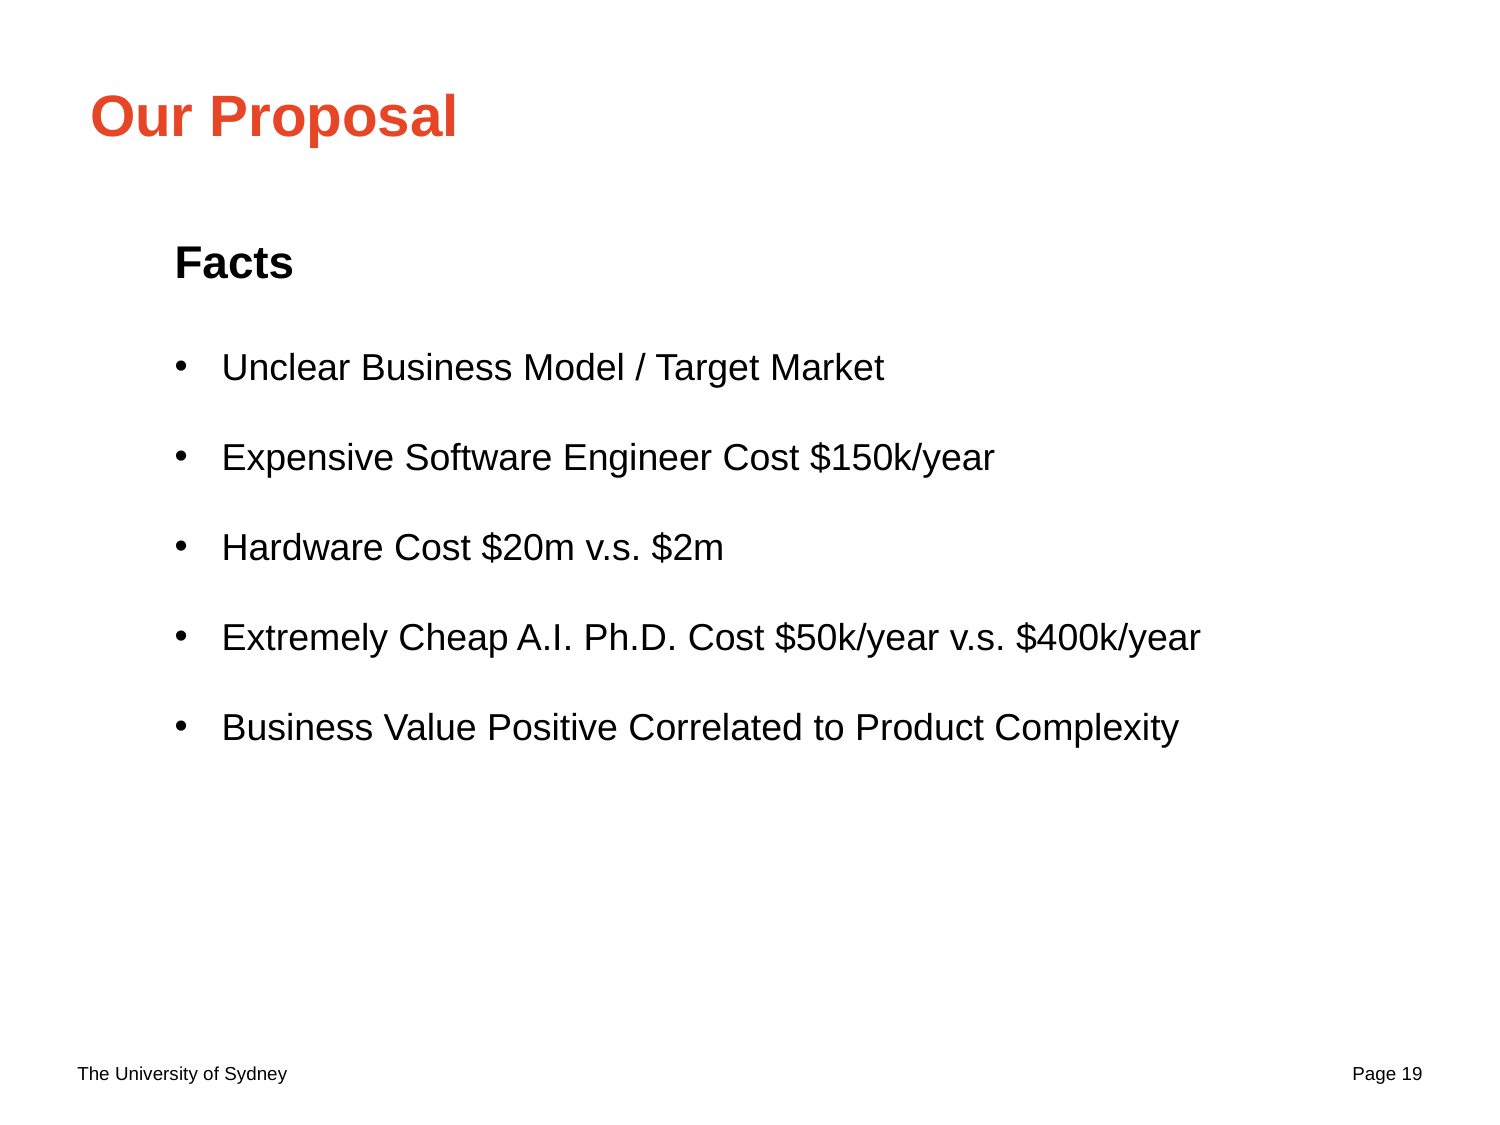

# Our Proposal
Facts

Unclear Business Model / Target Market

Expensive Software Engineer Cost $150k/year

Hardware Cost $20m v.s. $2m

Extremely Cheap A.I. Ph.D. Cost $50k/year v.s. $400k/year

Business Value Positive Correlated to Product Complexity